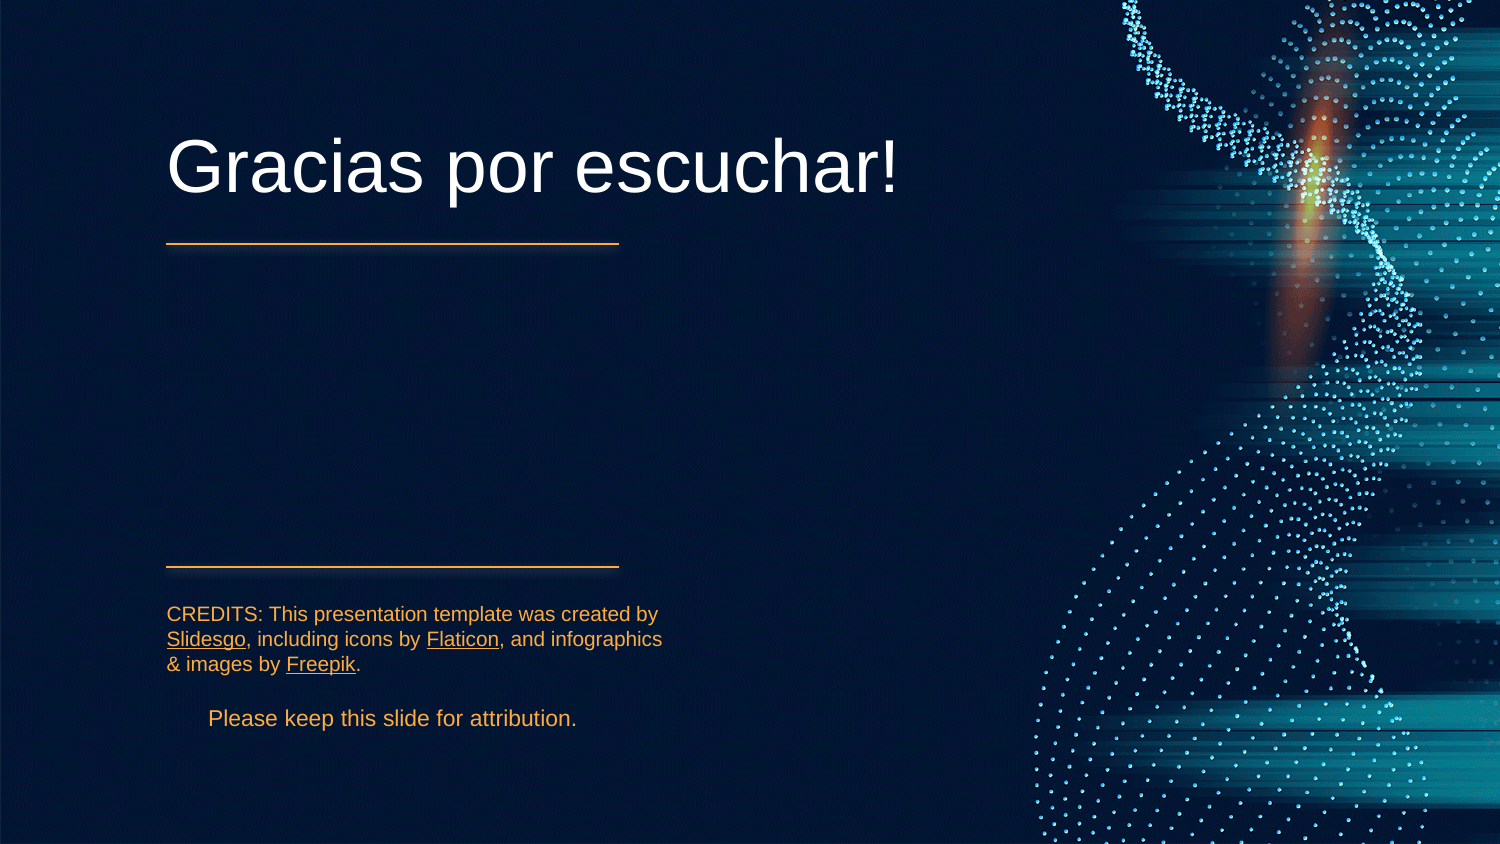

# Gracias por escuchar!
Please keep this slide for attribution.